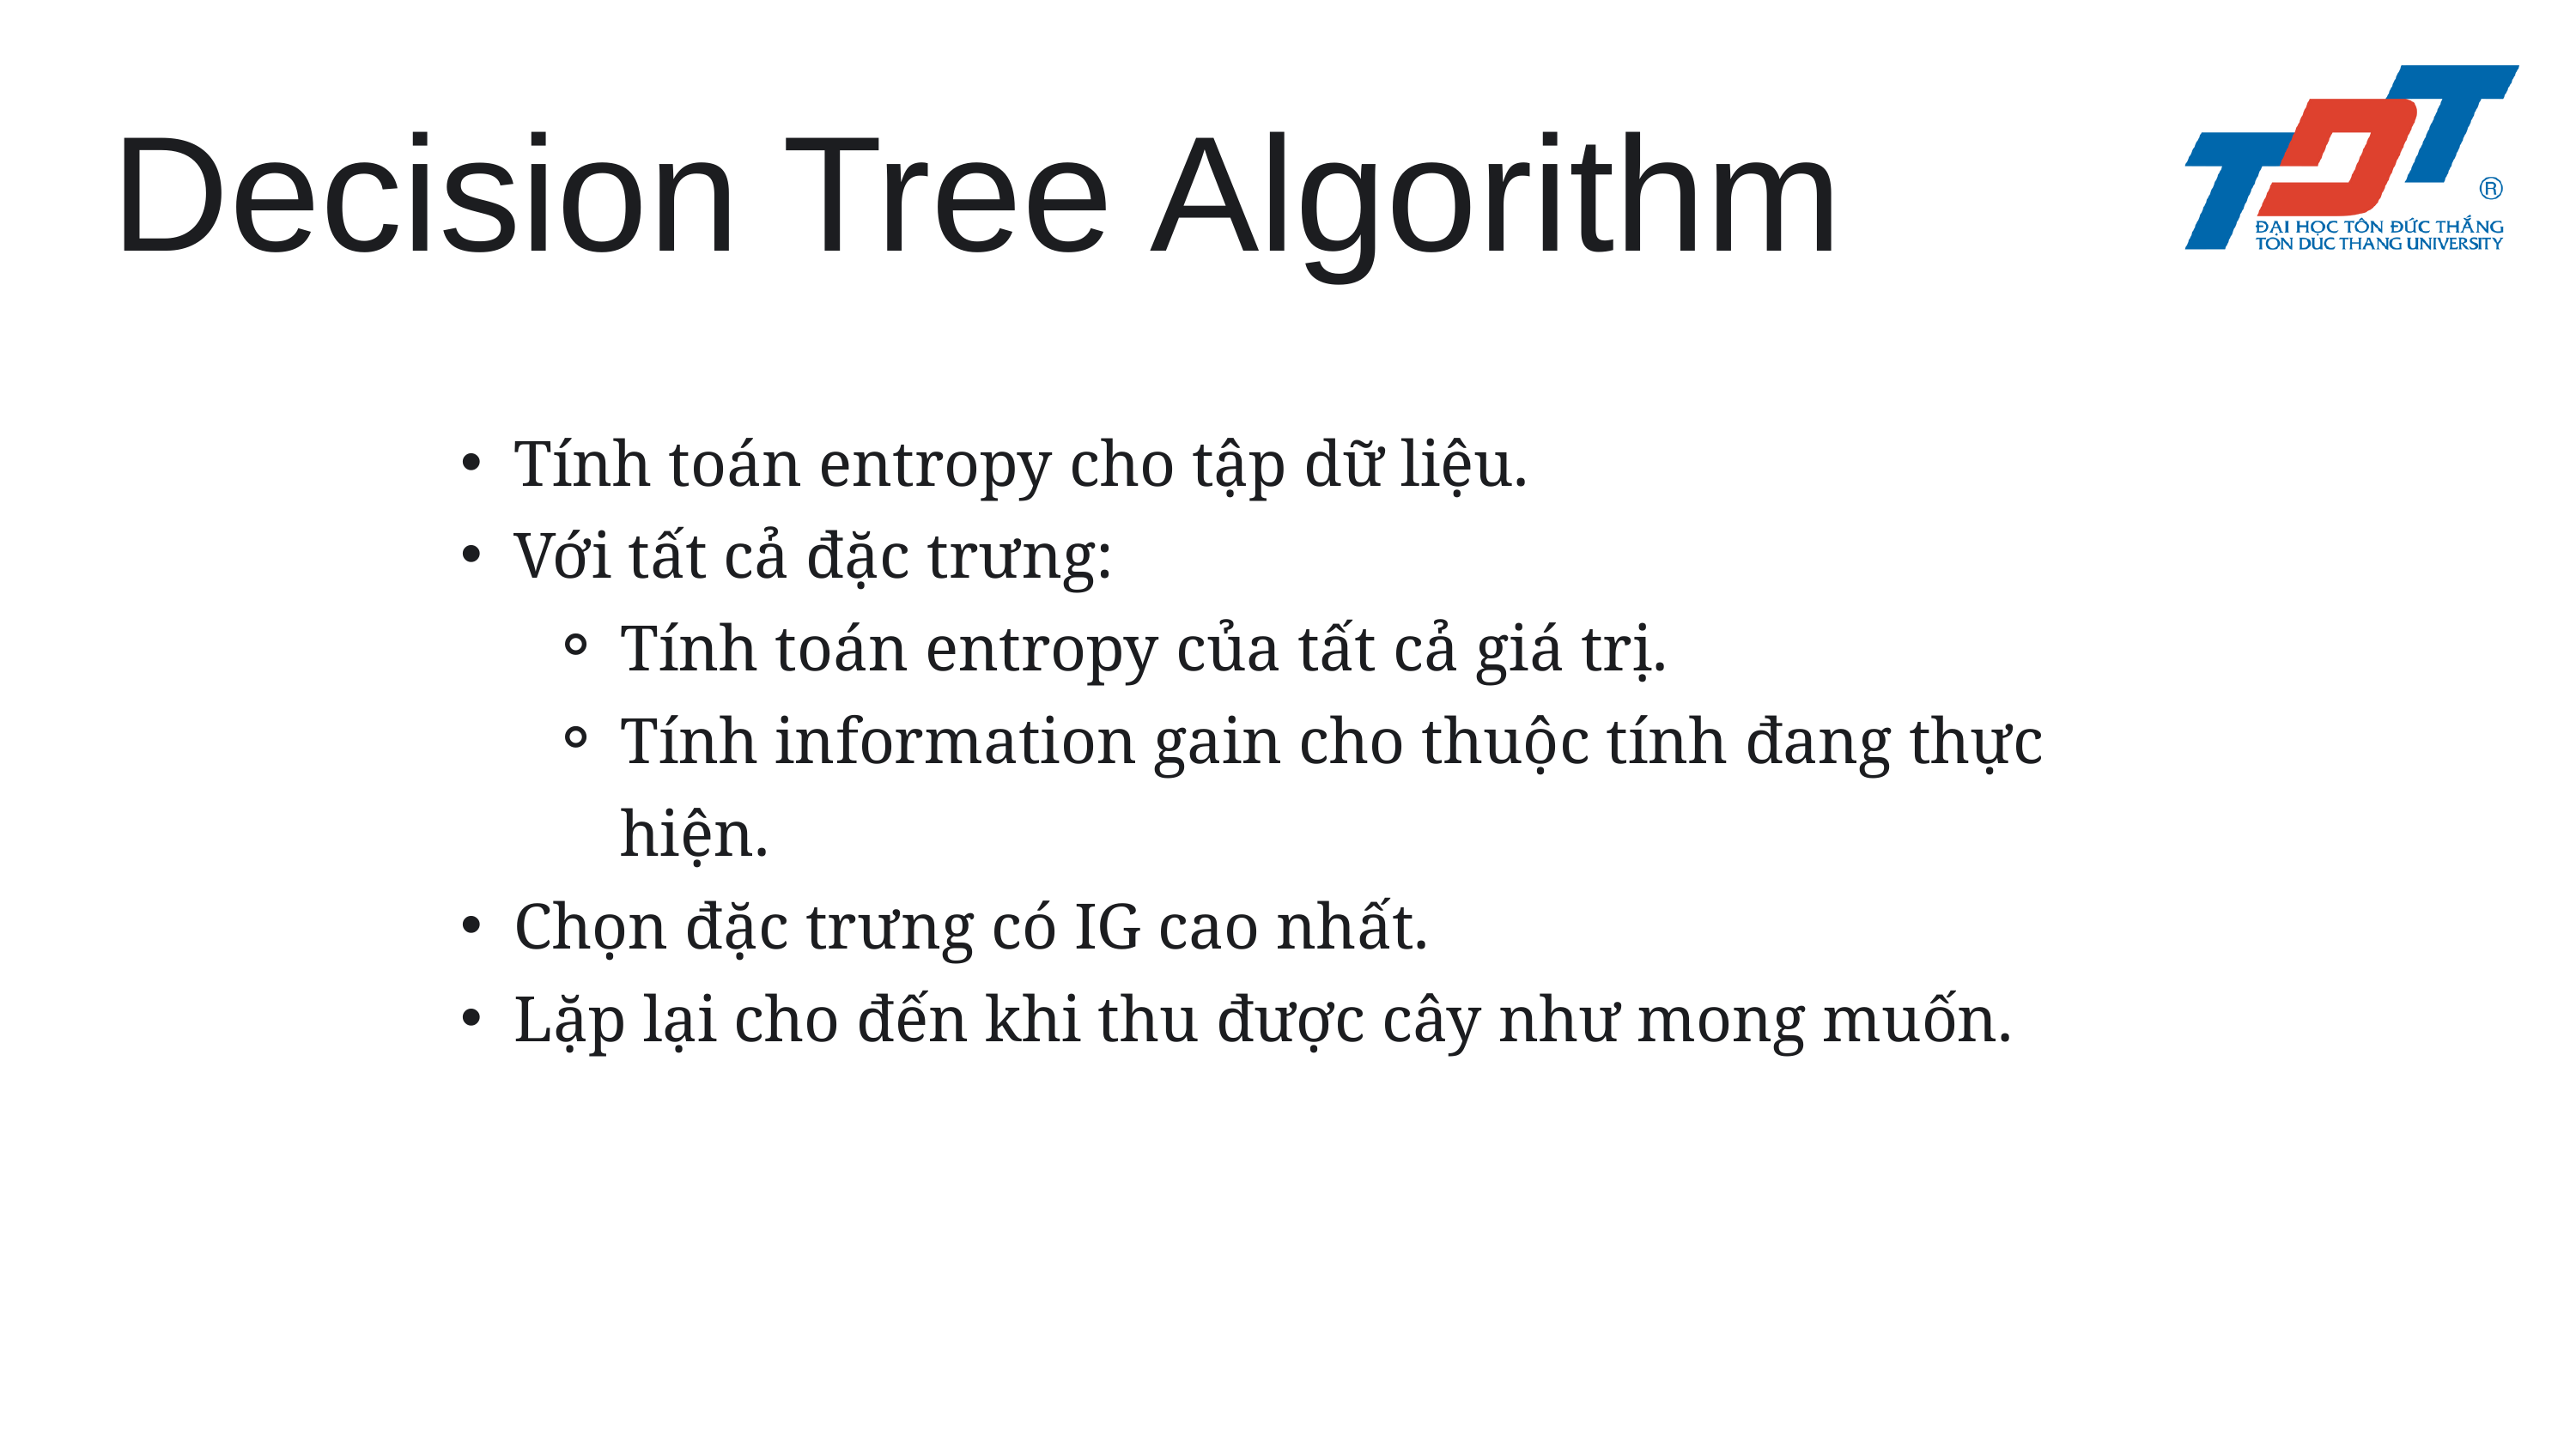

Decision Tree Algorithm
Tính toán entropy cho tập dữ liệu.
Với tất cả đặc trưng:
Tính toán entropy của tất cả giá trị.
Tính information gain cho thuộc tính đang thực hiện.
Chọn đặc trưng có IG cao nhất.
Lặp lại cho đến khi thu được cây như mong muốn.